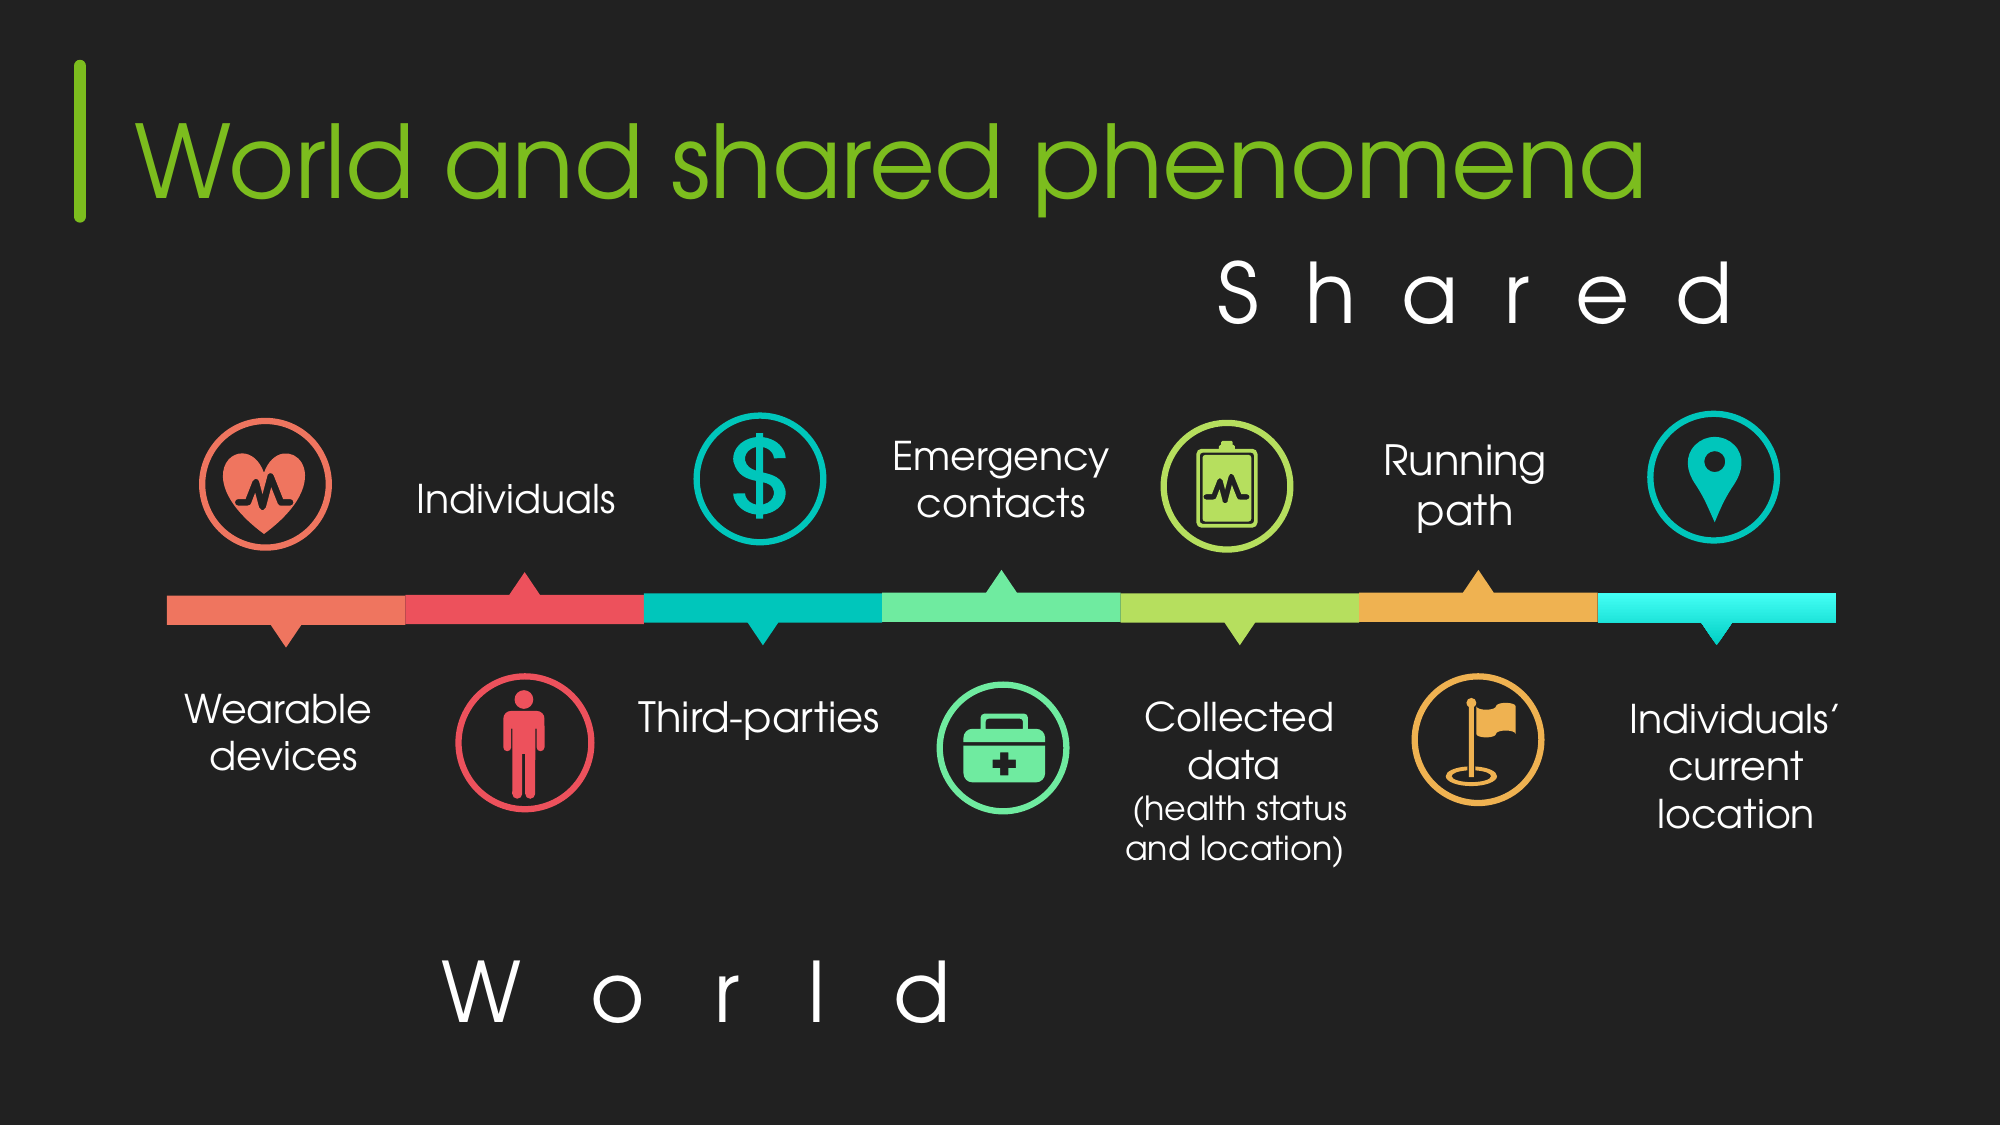

World and shared phenomena
S  h  a  r  e  d

Emergency contacts

Running path
Individuals

Wearable devices

Third-parties

Collected data
(health status and location)
Individuals’ current location
W   o   r   l   d